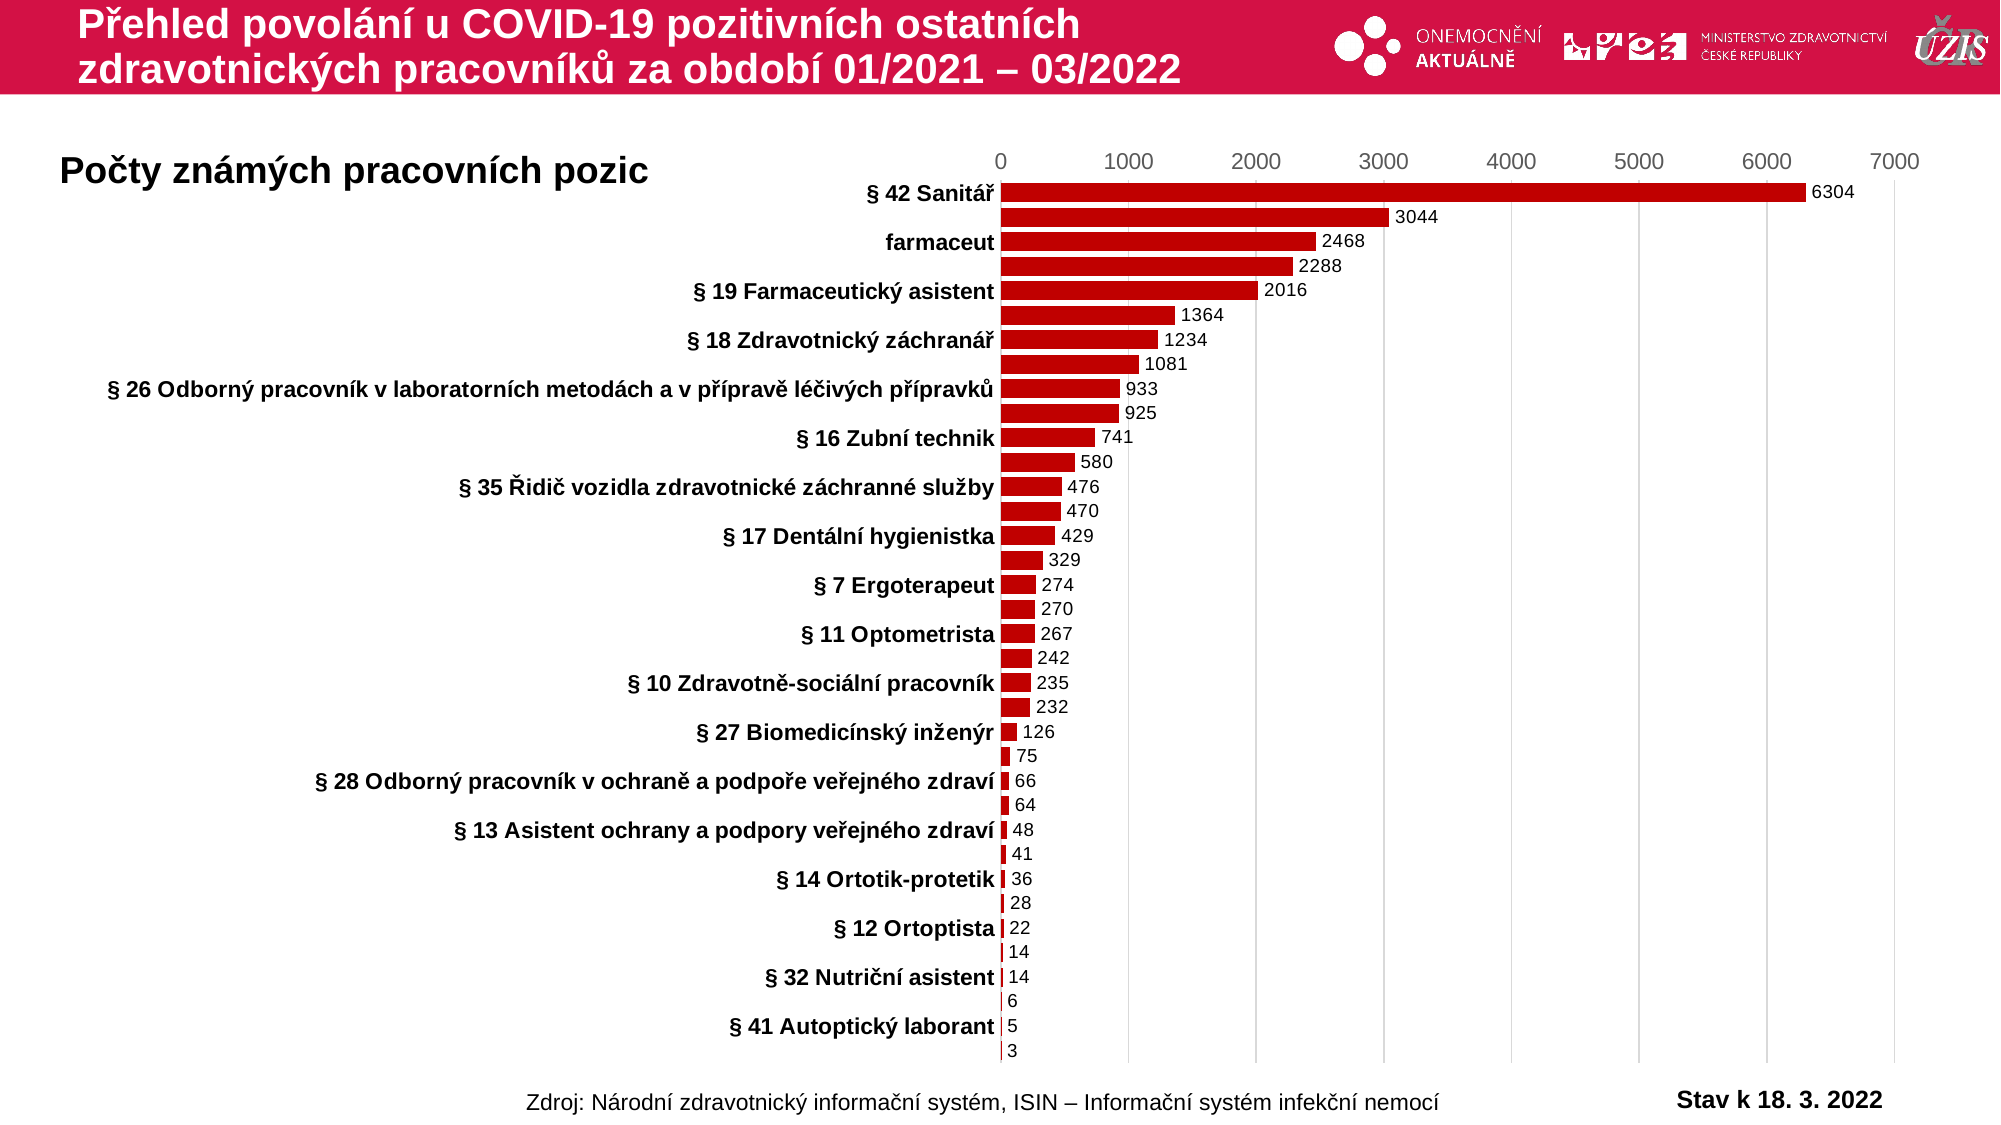

# Přehled povolání u COVID-19 pozitivních ostatních zdravotnických pracovníků za období 01/2021 – 03/2022

### Chart

| Category | ostatní ZP |
|---|---|
| § 42 Sanitář | 6304.0 |
| § 24 Fyzioterapeut | 3044.0 |
| farmaceut | 2468.0 |
| § 9 Zdravotní laborant | 2288.0 |
| § 19 Farmaceutický asistent | 2016.0 |
| § 36 Ošetřovatel | 1364.0 |
| § 18 Zdravotnický záchranář | 1234.0 |
| § 39 Zubní instrumentářka | 1081.0 |
| § 26 Odborný pracovník v laboratorních metodách a v přípravě léčivých přípravků | 933.0 |
| § 8 Radiologický asistent | 925.0 |
| § 16 Zubní technik | 741.0 |
| § 40 Řidič zdravotnické dopravní služby | 580.0 |
| § 35 Řidič vozidla zdravotnické záchranné služby | 476.0 |
| § 22 Psycholog ve zdravotnictví | 470.0 |
| § 17 Dentální hygienistka | 429.0 |
| § 37 Masér ve zdravotnictví, nevidomý a slabozraký masér ve zdravotnictví | 329.0 |
| § 7 Ergoterapeut | 274.0 |
| § 15 Nutriční terapeut | 270.0 |
| § 11 Optometrista | 267.0 |
| § 23 Logoped ve zdravotnictví | 242.0 |
| § 10 Zdravotně-sociální pracovník | 235.0 |
| § 30 Laboratorní asistent | 232.0 |
| § 27 Biomedicínský inženýr | 126.0 |
| § 33 Asistent zubního technika | 75.0 |
| § 28 Odborný pracovník v ochraně a podpoře veřejného zdraví | 66.0 |
| § 21a Adiktolog | 64.0 |
| § 13 Asistent ochrany a podpory veřejného zdraví | 48.0 |
| § 25 Radiologický fyzik | 41.0 |
| § 14 Ortotik-protetik | 36.0 |
| § 20 Biomedicínský technik | 28.0 |
| § 12 Ortoptista | 22.0 |
| § 31 Ortoticko-protetický technik | 14.0 |
| § 32 Nutriční asistent | 14.0 |
| § 21 Radiologický technik | 6.0 |
| § 41 Autoptický laborant | 5.0 |
| § 23a Zrakový terapeut | 3.0 |
Počty známých pracovních pozic
Stav k 18. 3. 2022
Zdroj: Národní zdravotnický informační systém, ISIN – Informační systém infekční nemocí